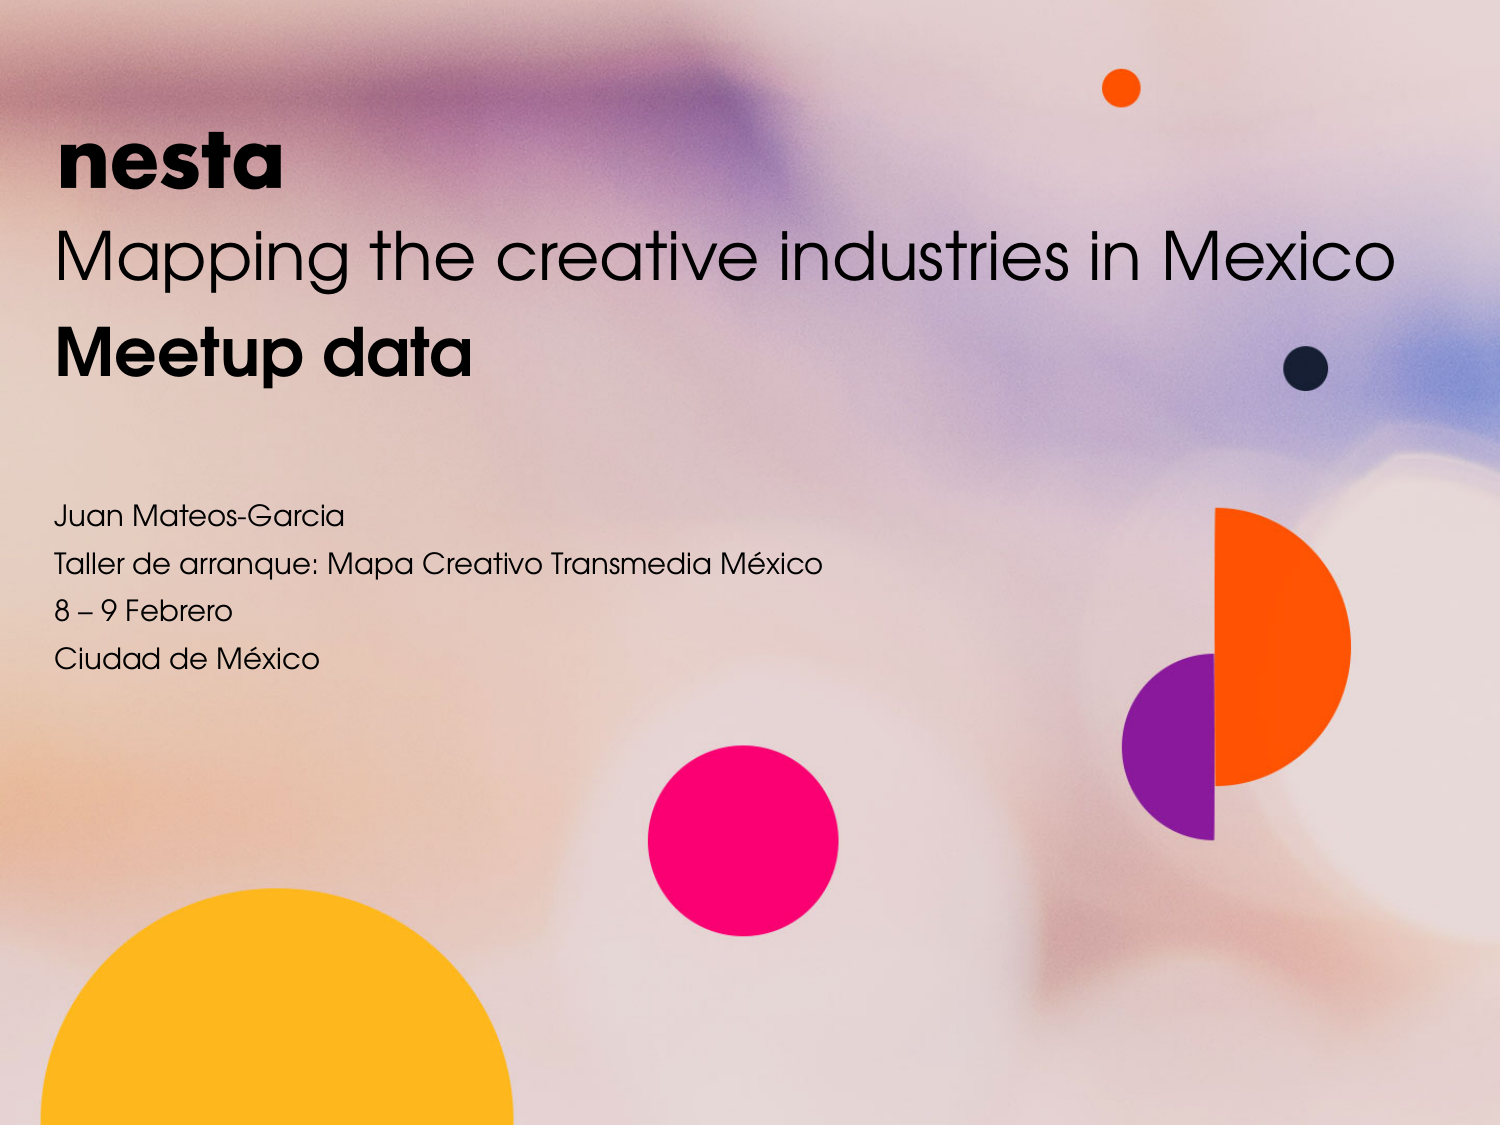

# Mapping the creative industries in Mexico Meetup data
Juan Mateos-Garcia
Taller de arranque: Mapa Creativo Transmedia México
8 – 9 Febrero
Ciudad de México